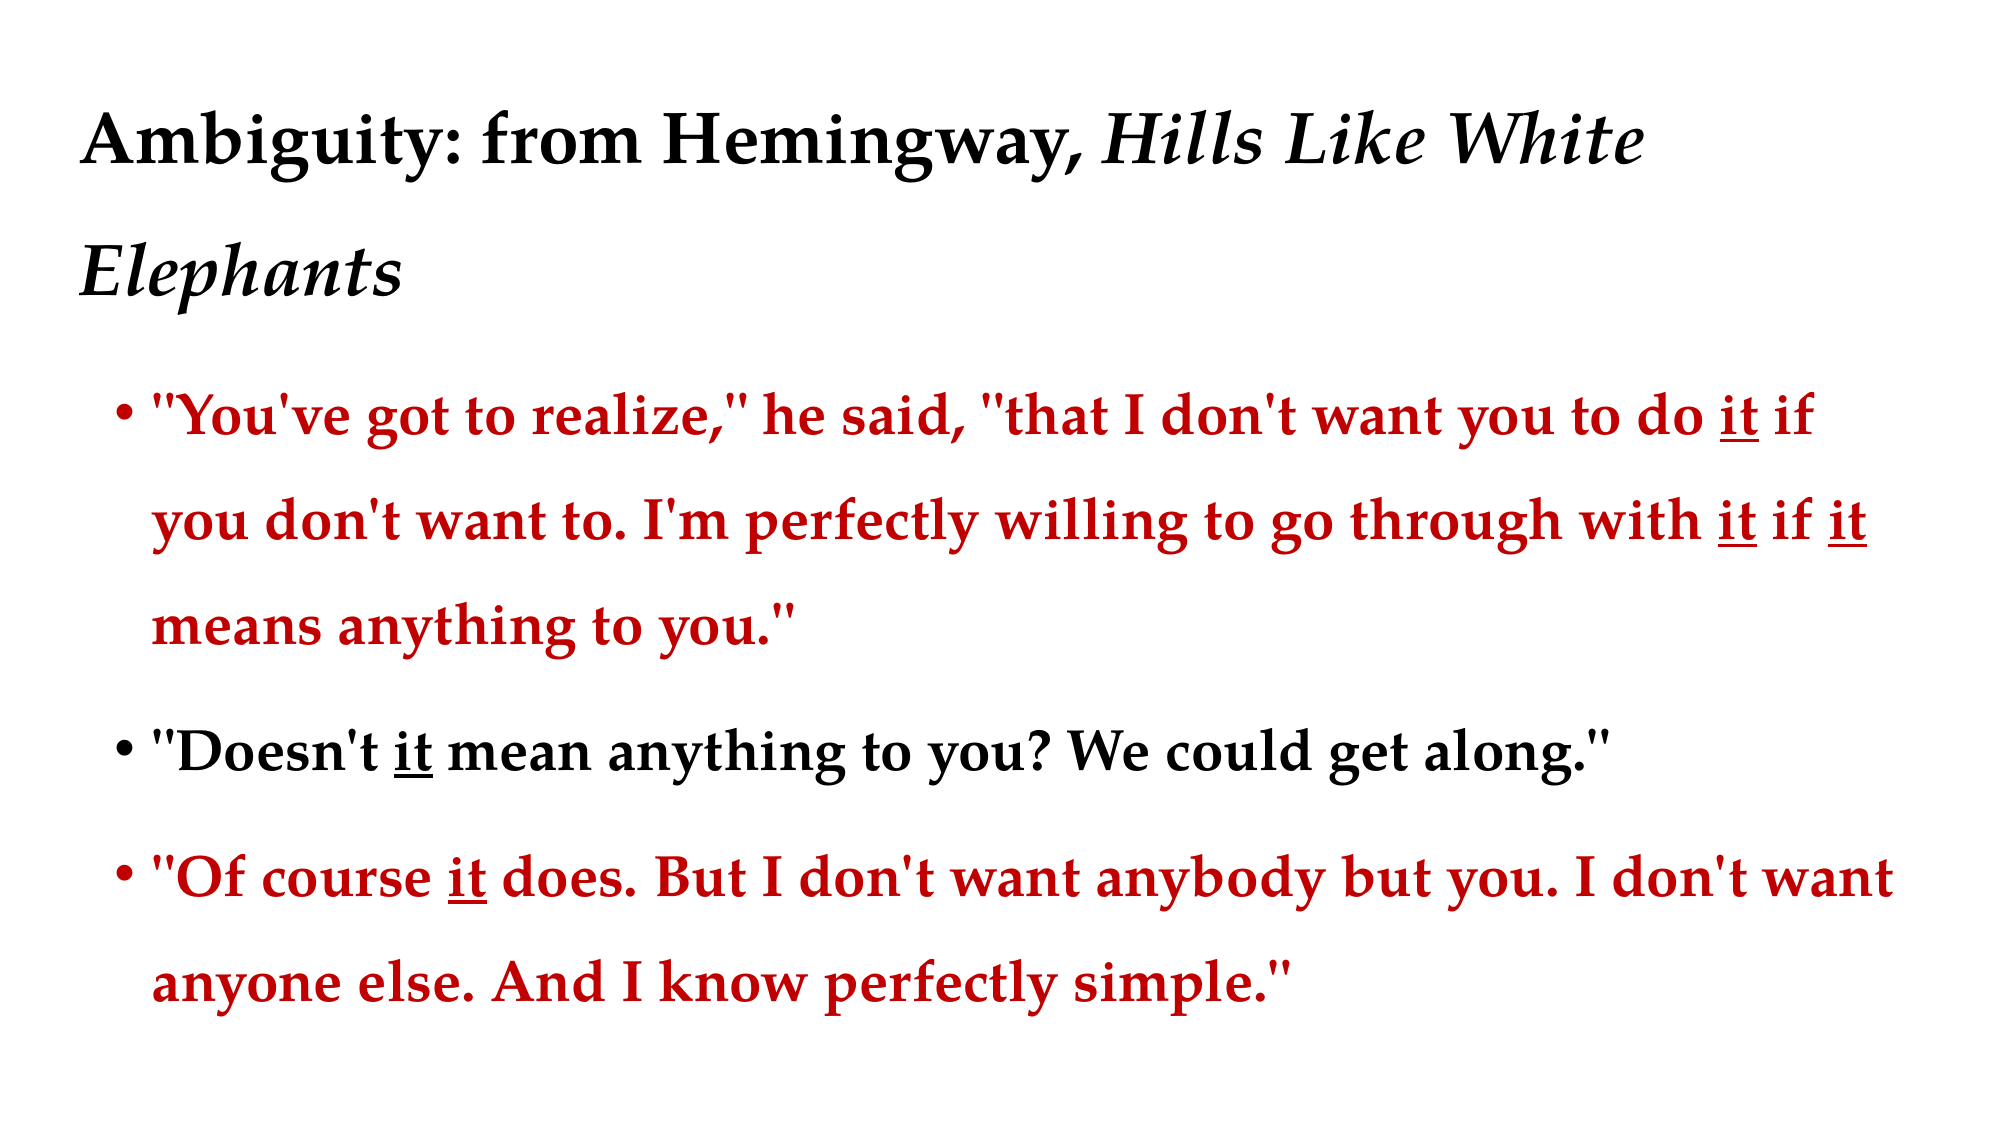

# Ambiguity: from Hemingway, Hills Like White Elephants
"You've got to realize," he said, "that I don't want you to do it if you don't want to. I'm perfectly willing to go through with it if it means anything to you."
"Doesn't it mean anything to you? We could get along."
"Of course it does. But I don't want anybody but you. I don't want anyone else. And I know perfectly simple."